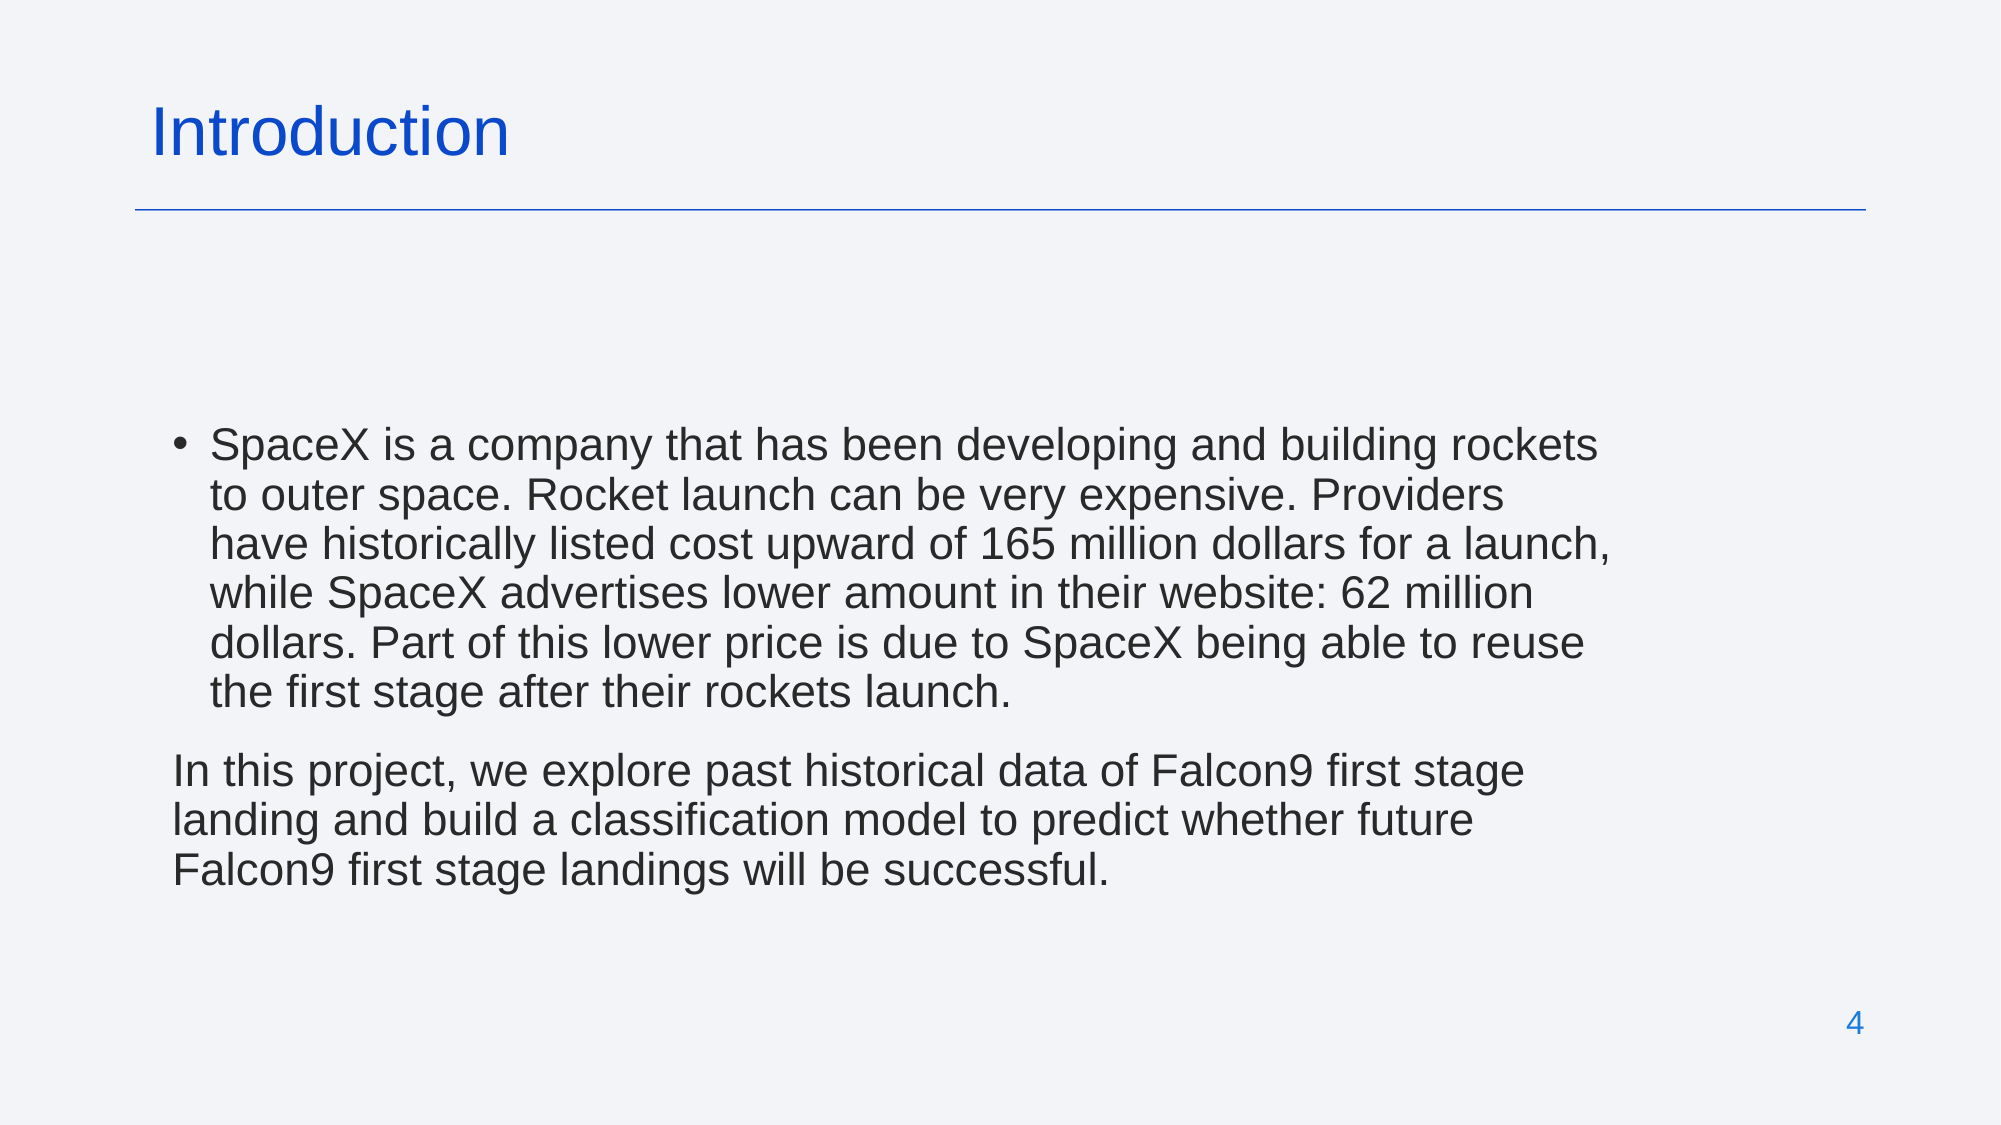

Introduction
SpaceX is a company that has been developing and building rockets to outer space. Rocket launch can be very expensive. Providers have historically listed cost upward of 165 million dollars for a launch, while SpaceX advertises lower amount in their website: 62 million dollars. Part of this lower price is due to SpaceX being able to reuse the first stage after their rockets launch.
In this project, we explore past historical data of Falcon9 first stage landing and build a classification model to predict whether future Falcon9 first stage landings will be successful.
4